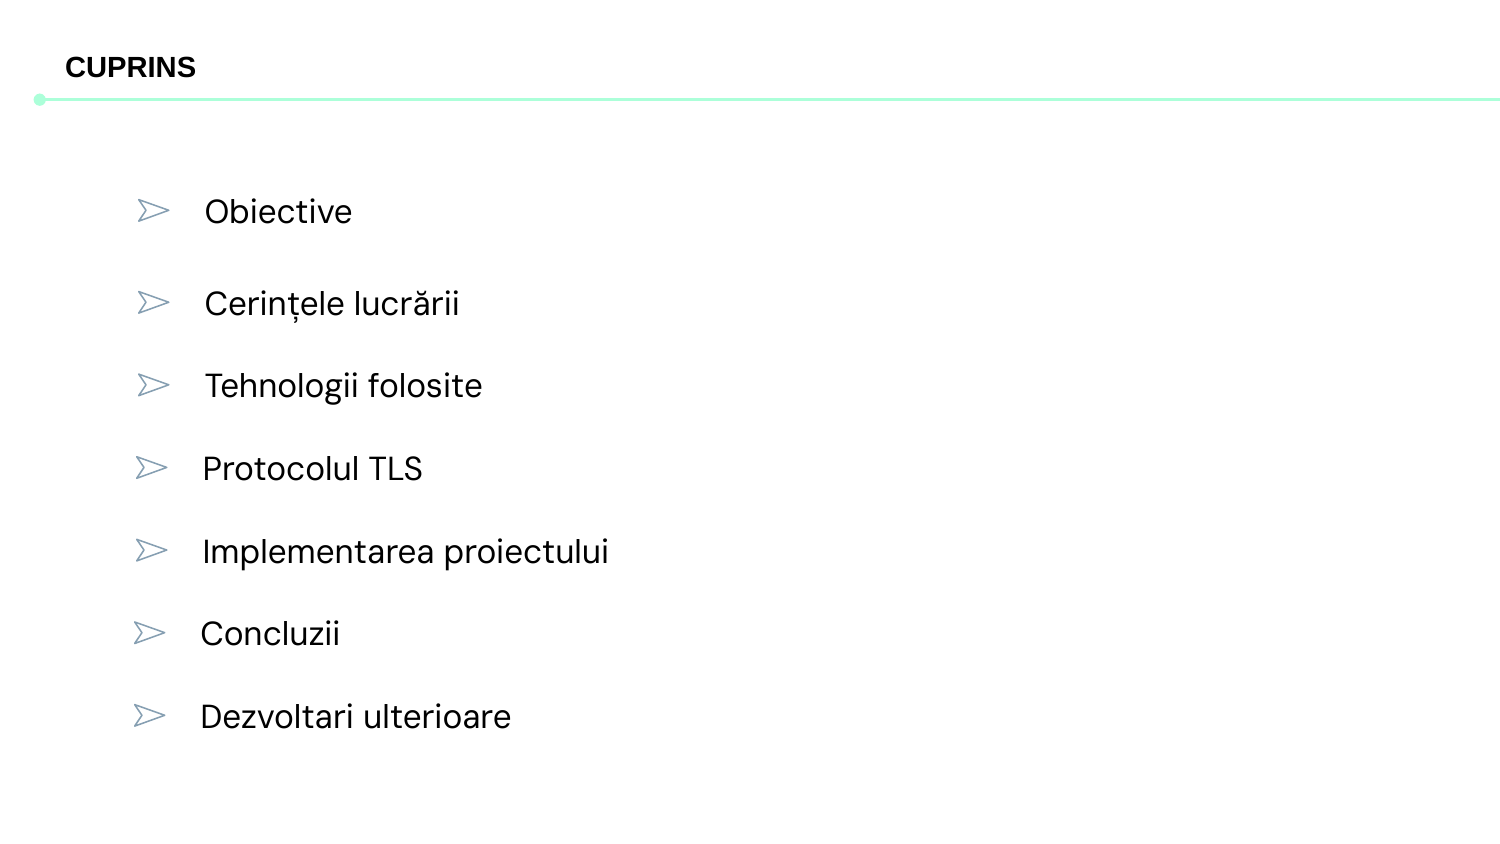

CUPRINS
Obiective

Cerințele lucrării

Tehnologii folosite

Protocolul TLS

Implementarea proiectului

Concluzii

Dezvoltari ulterioare